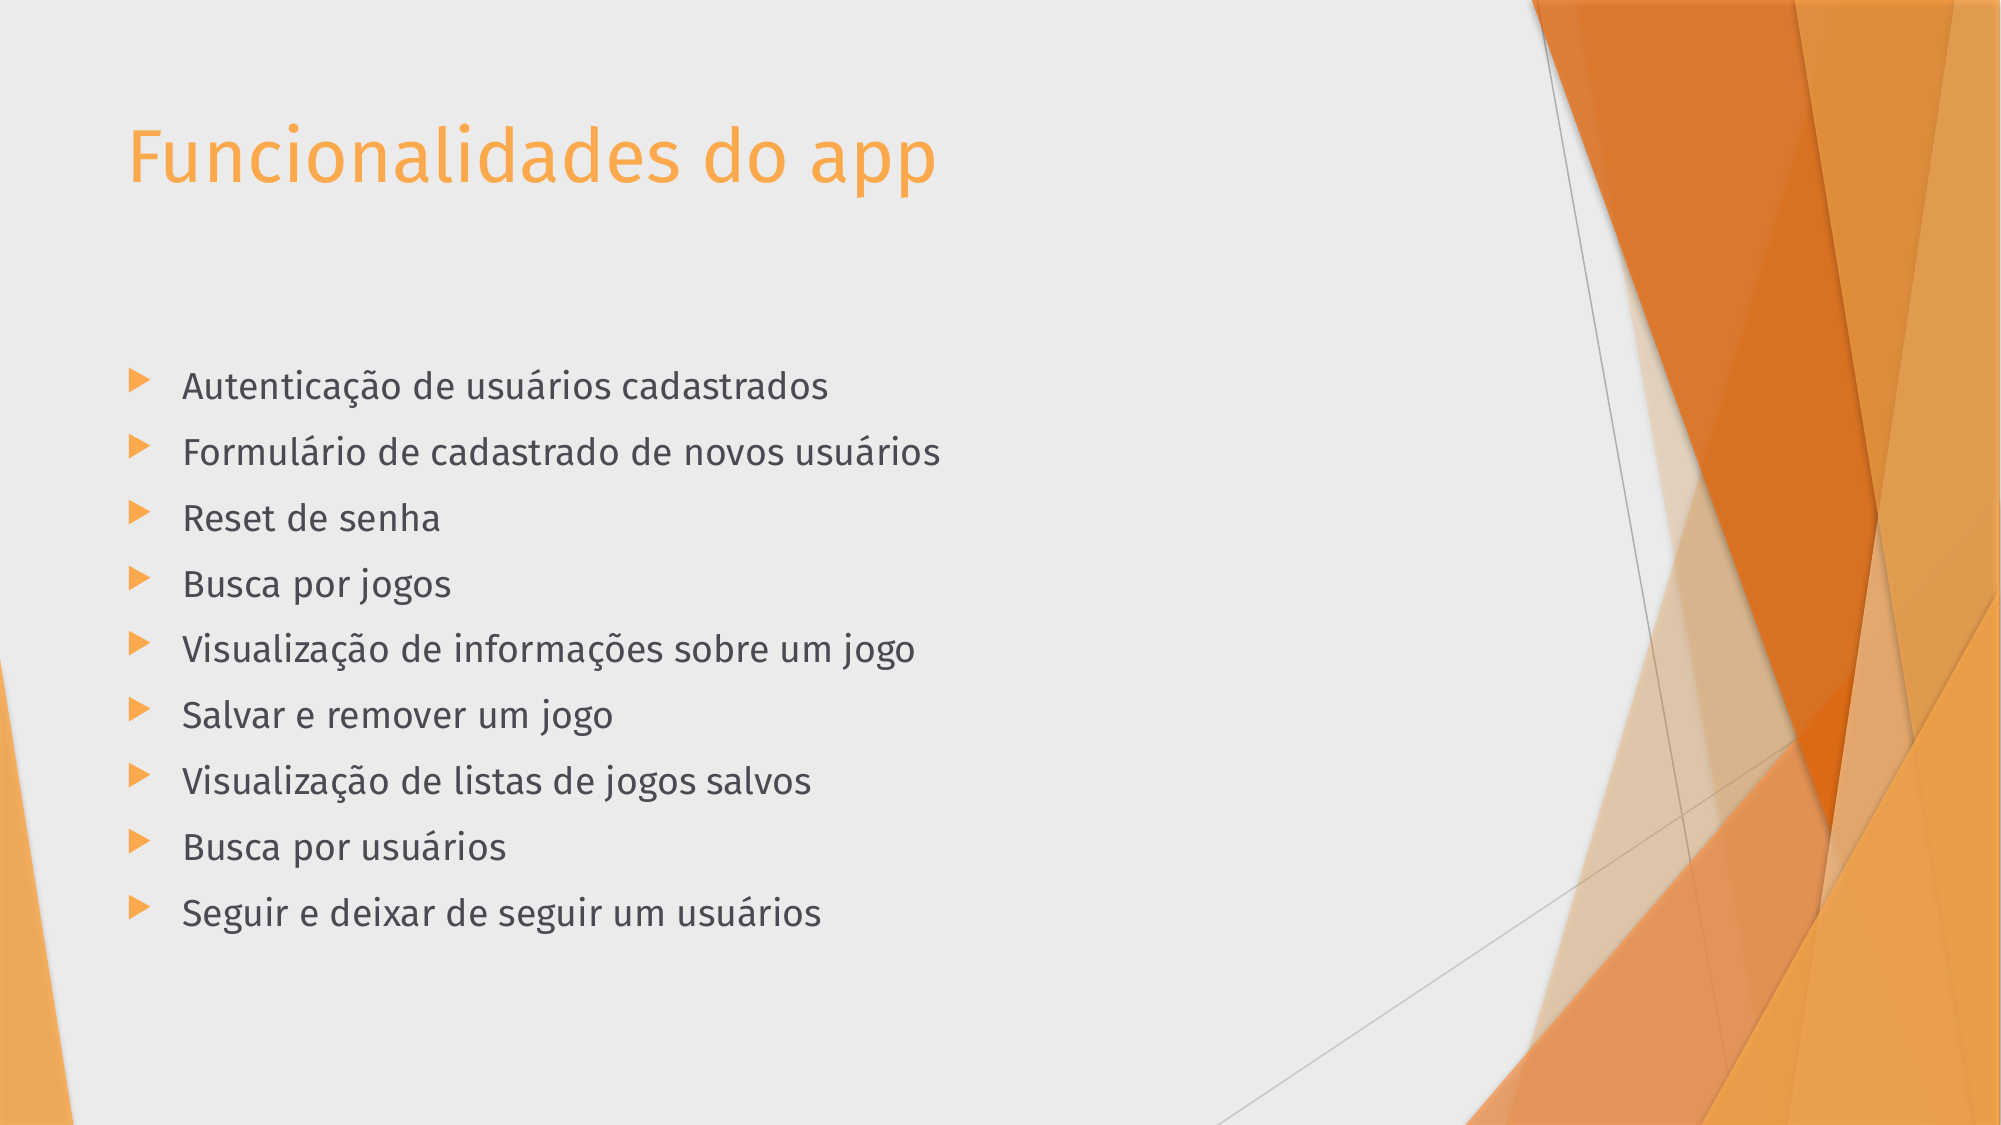

# Funcionalidades do app
Autenticação de usuários cadastrados
Formulário de cadastrado de novos usuários
Reset de senha
Busca por jogos
Visualização de informações sobre um jogo
Salvar e remover um jogo
Visualização de listas de jogos salvos
Busca por usuários
Seguir e deixar de seguir um usuários